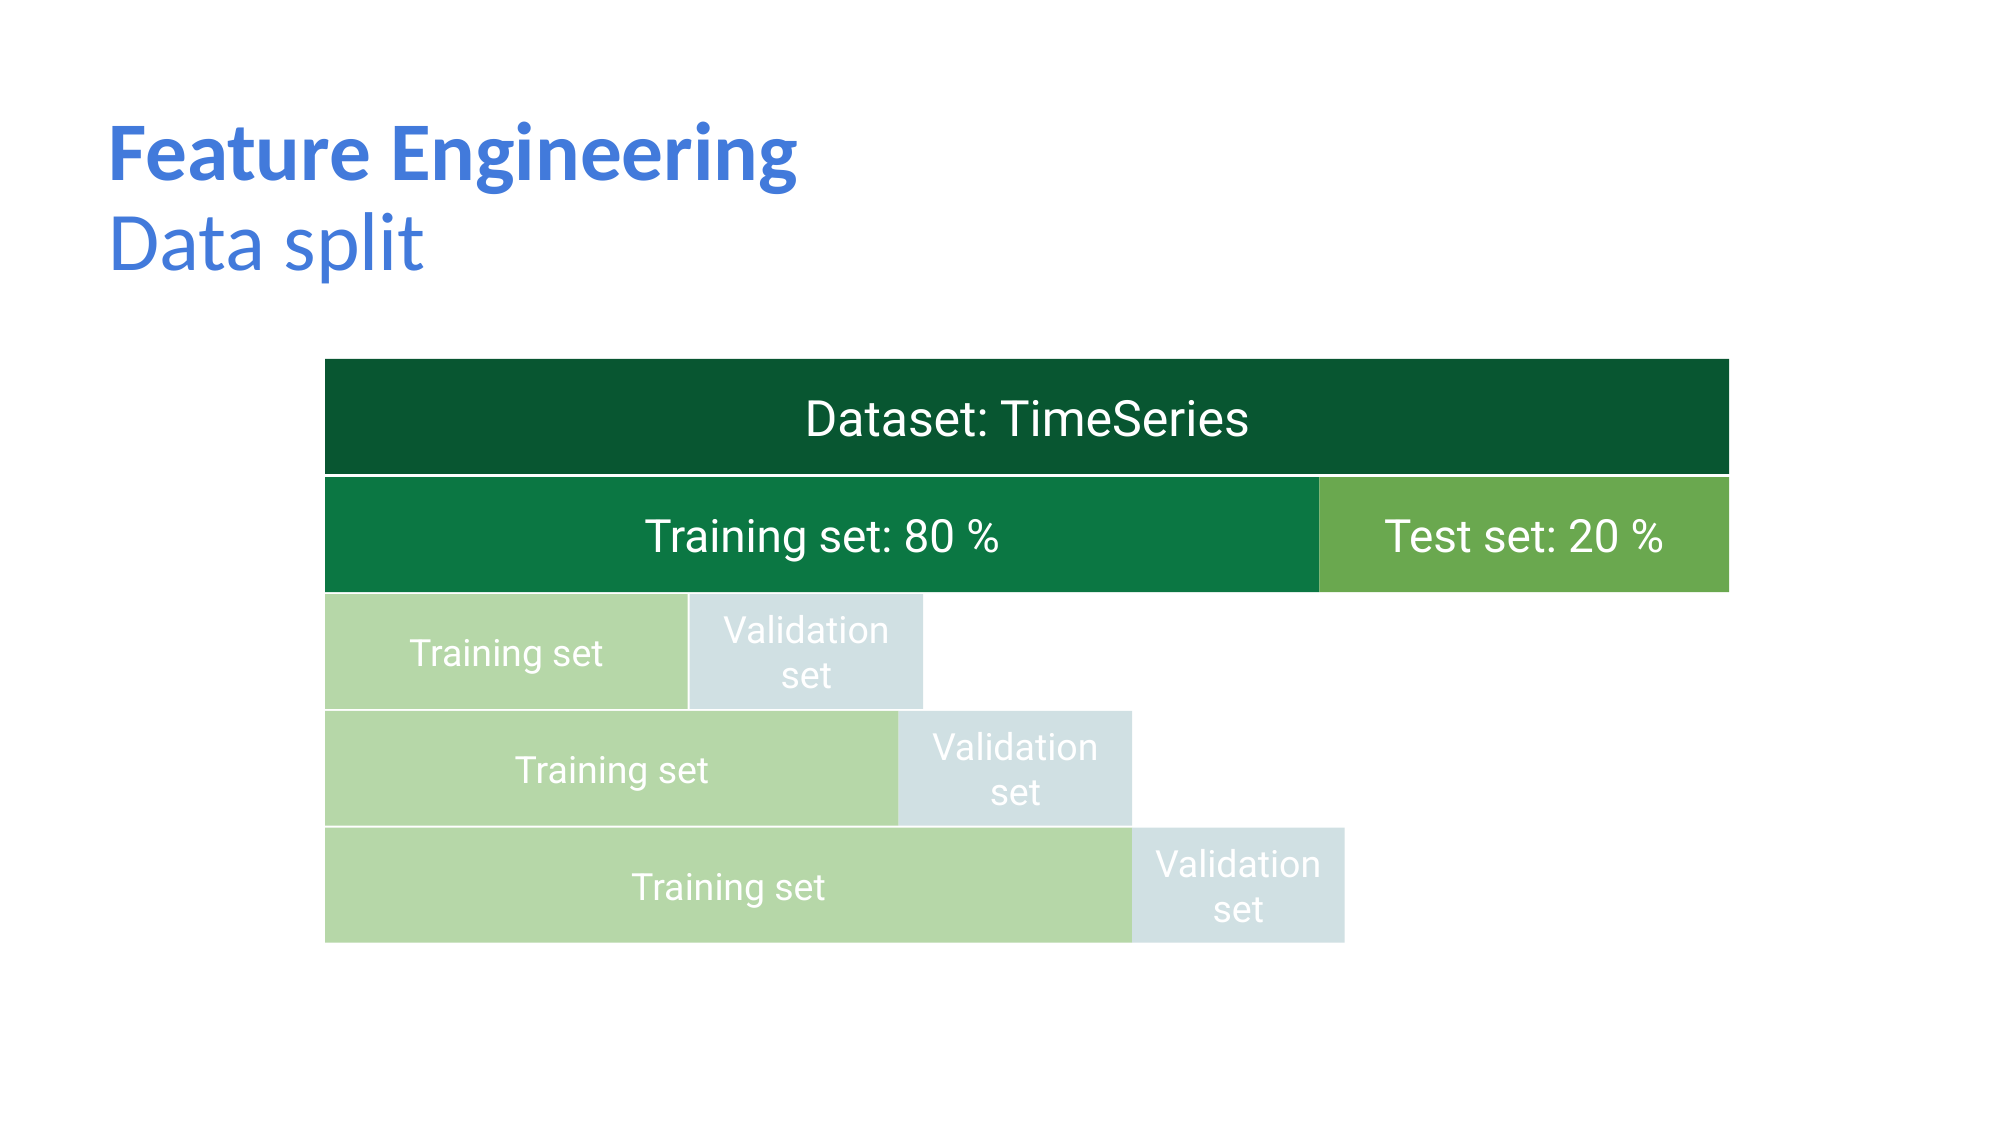

Feature Engineering
Data split
Dataset: TimeSeries
Training set: 80 %
Test set: 20 %
Training set
Validation set
Training set
Validation set
Training set
Validation set